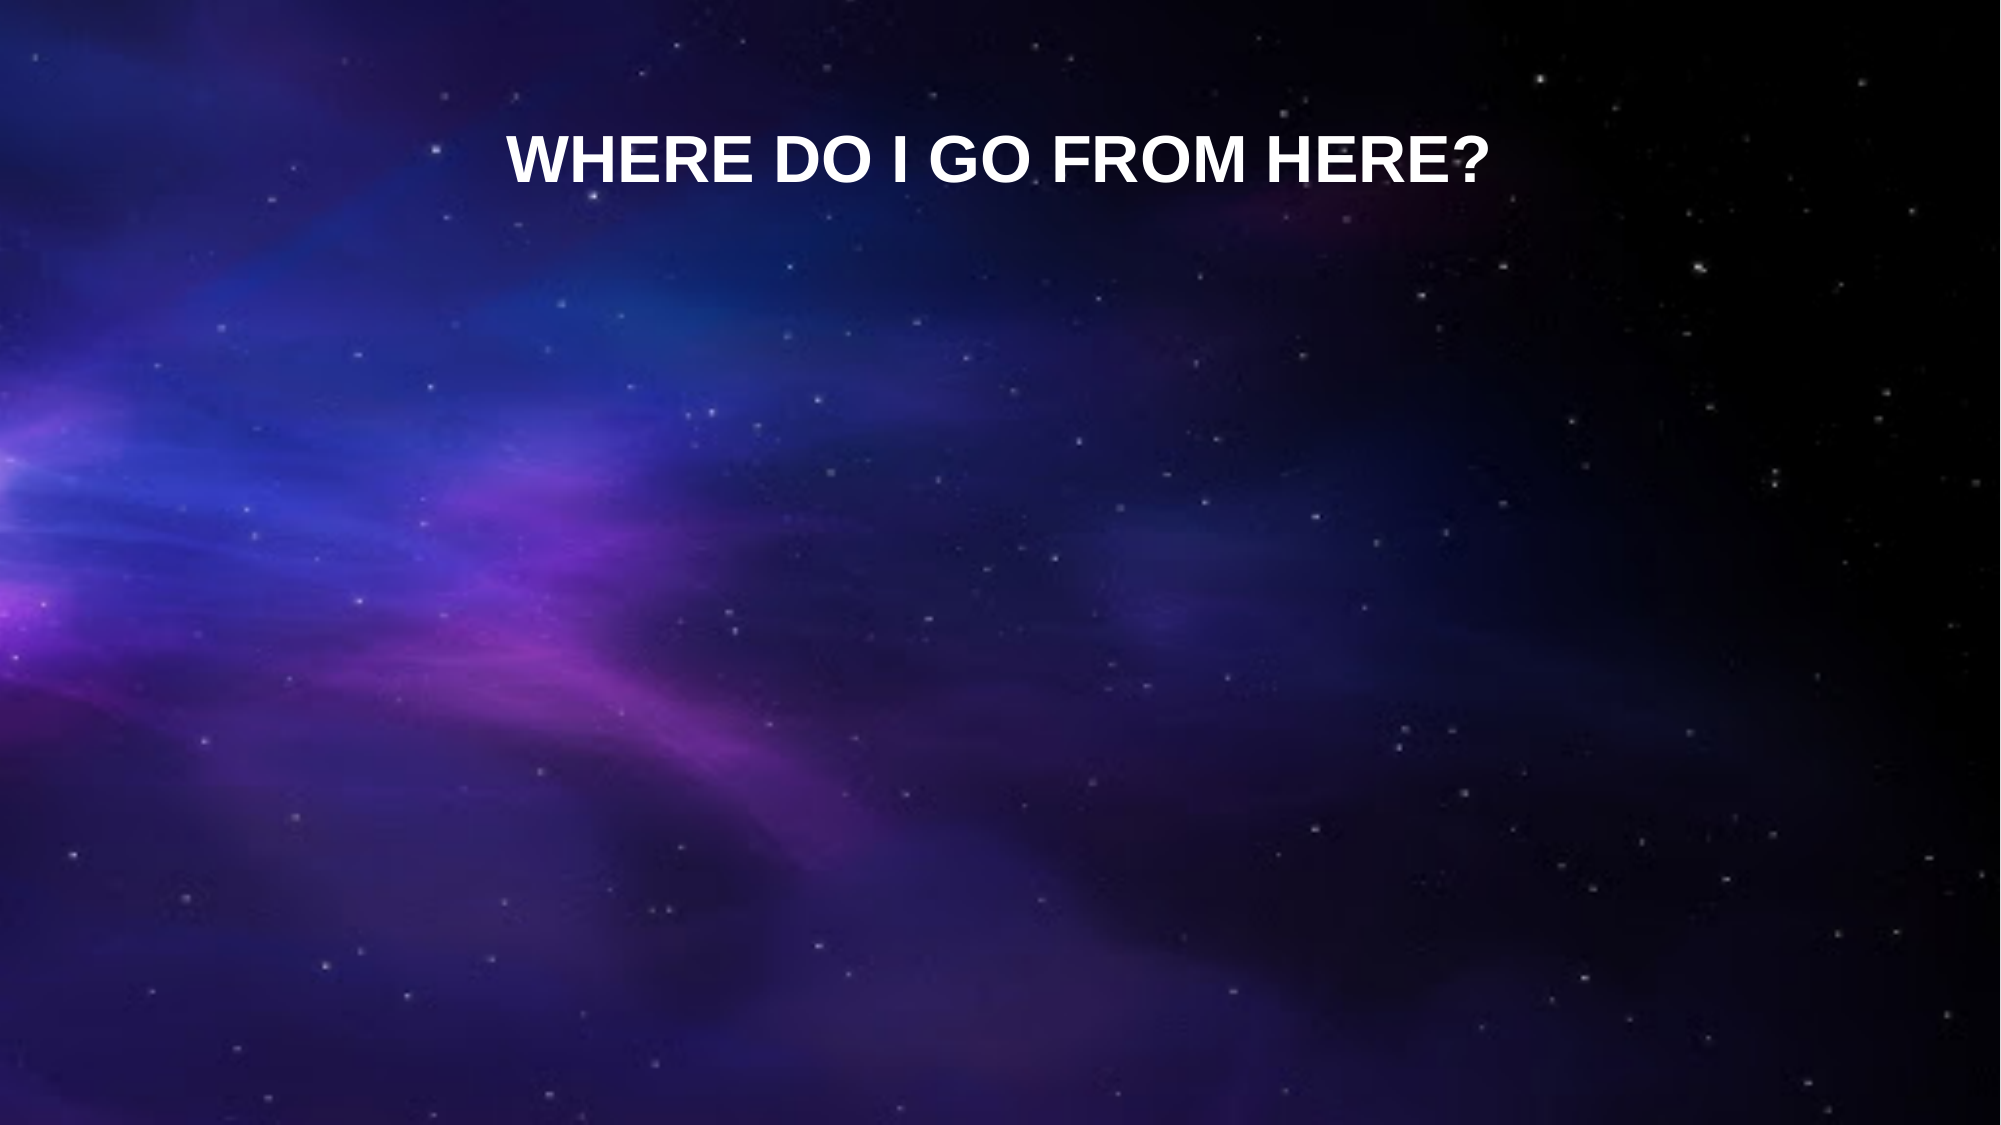

# Where do I go from here?